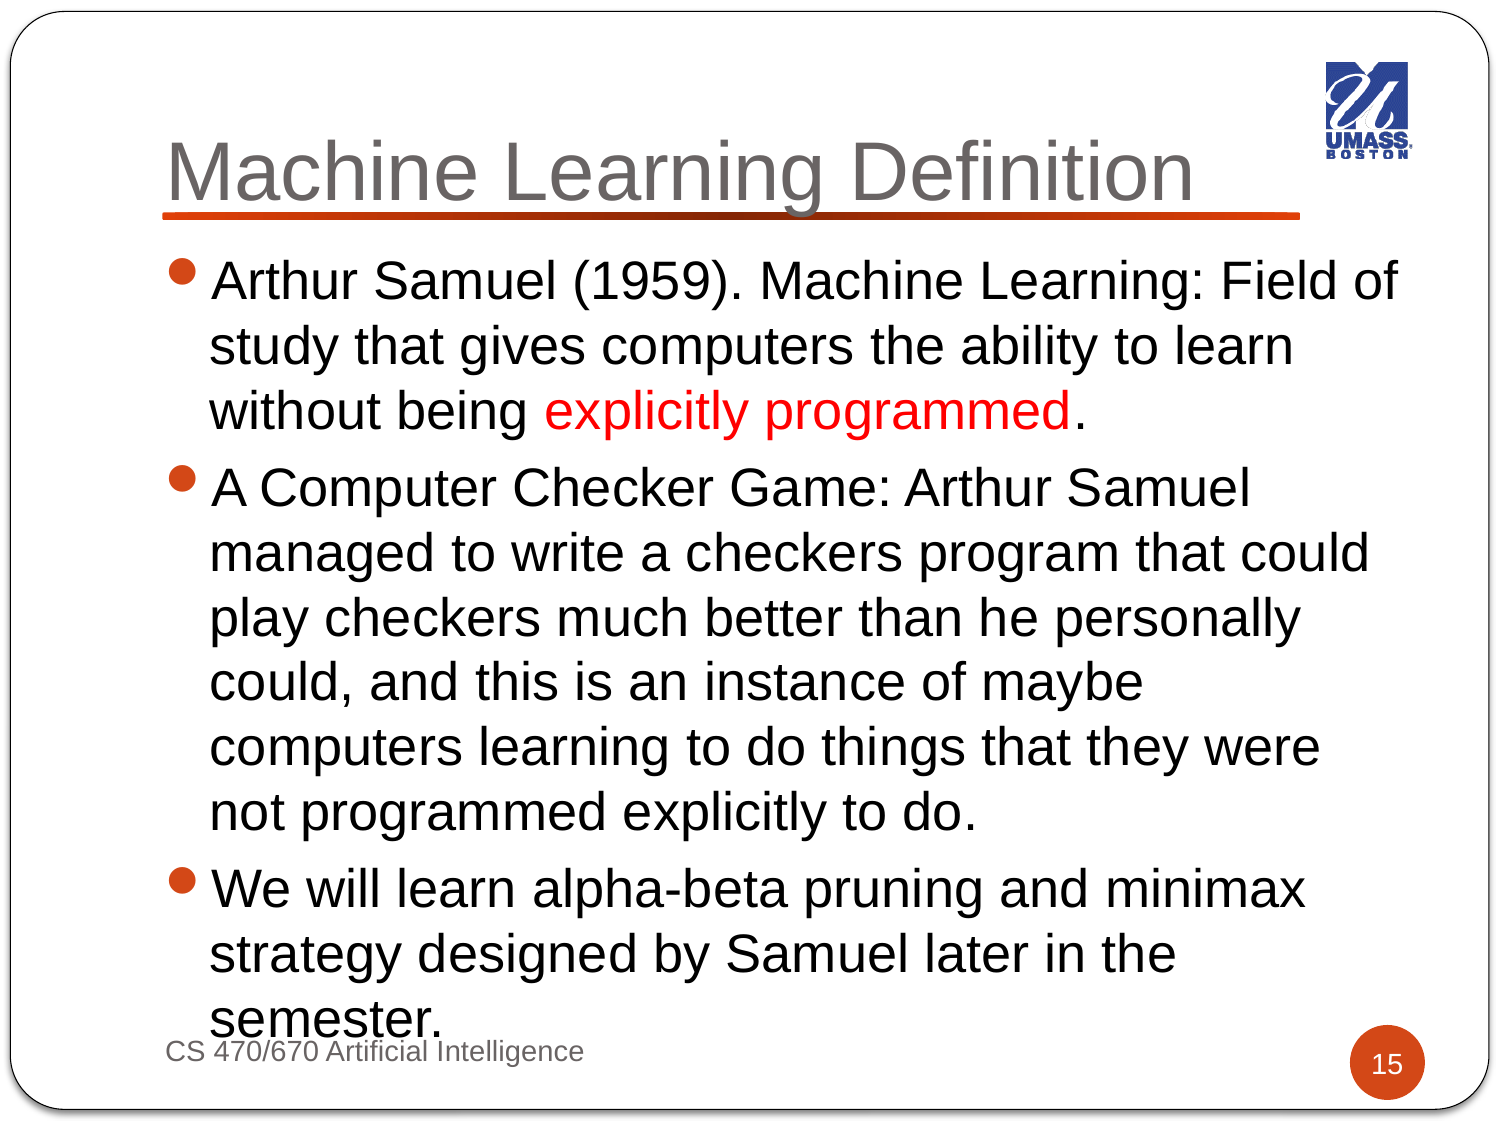

# Machine Learning Definition
Arthur Samuel (1959). Machine Learning: Field of study that gives computers the ability to learn without being explicitly programmed.
A Computer Checker Game: Arthur Samuel managed to write a checkers program that could play checkers much better than he personally could, and this is an instance of maybe computers learning to do things that they were not programmed explicitly to do.
We will learn alpha-beta pruning and minimax strategy designed by Samuel later in the semester.

CS 470/670 Artificial Intelligence

15